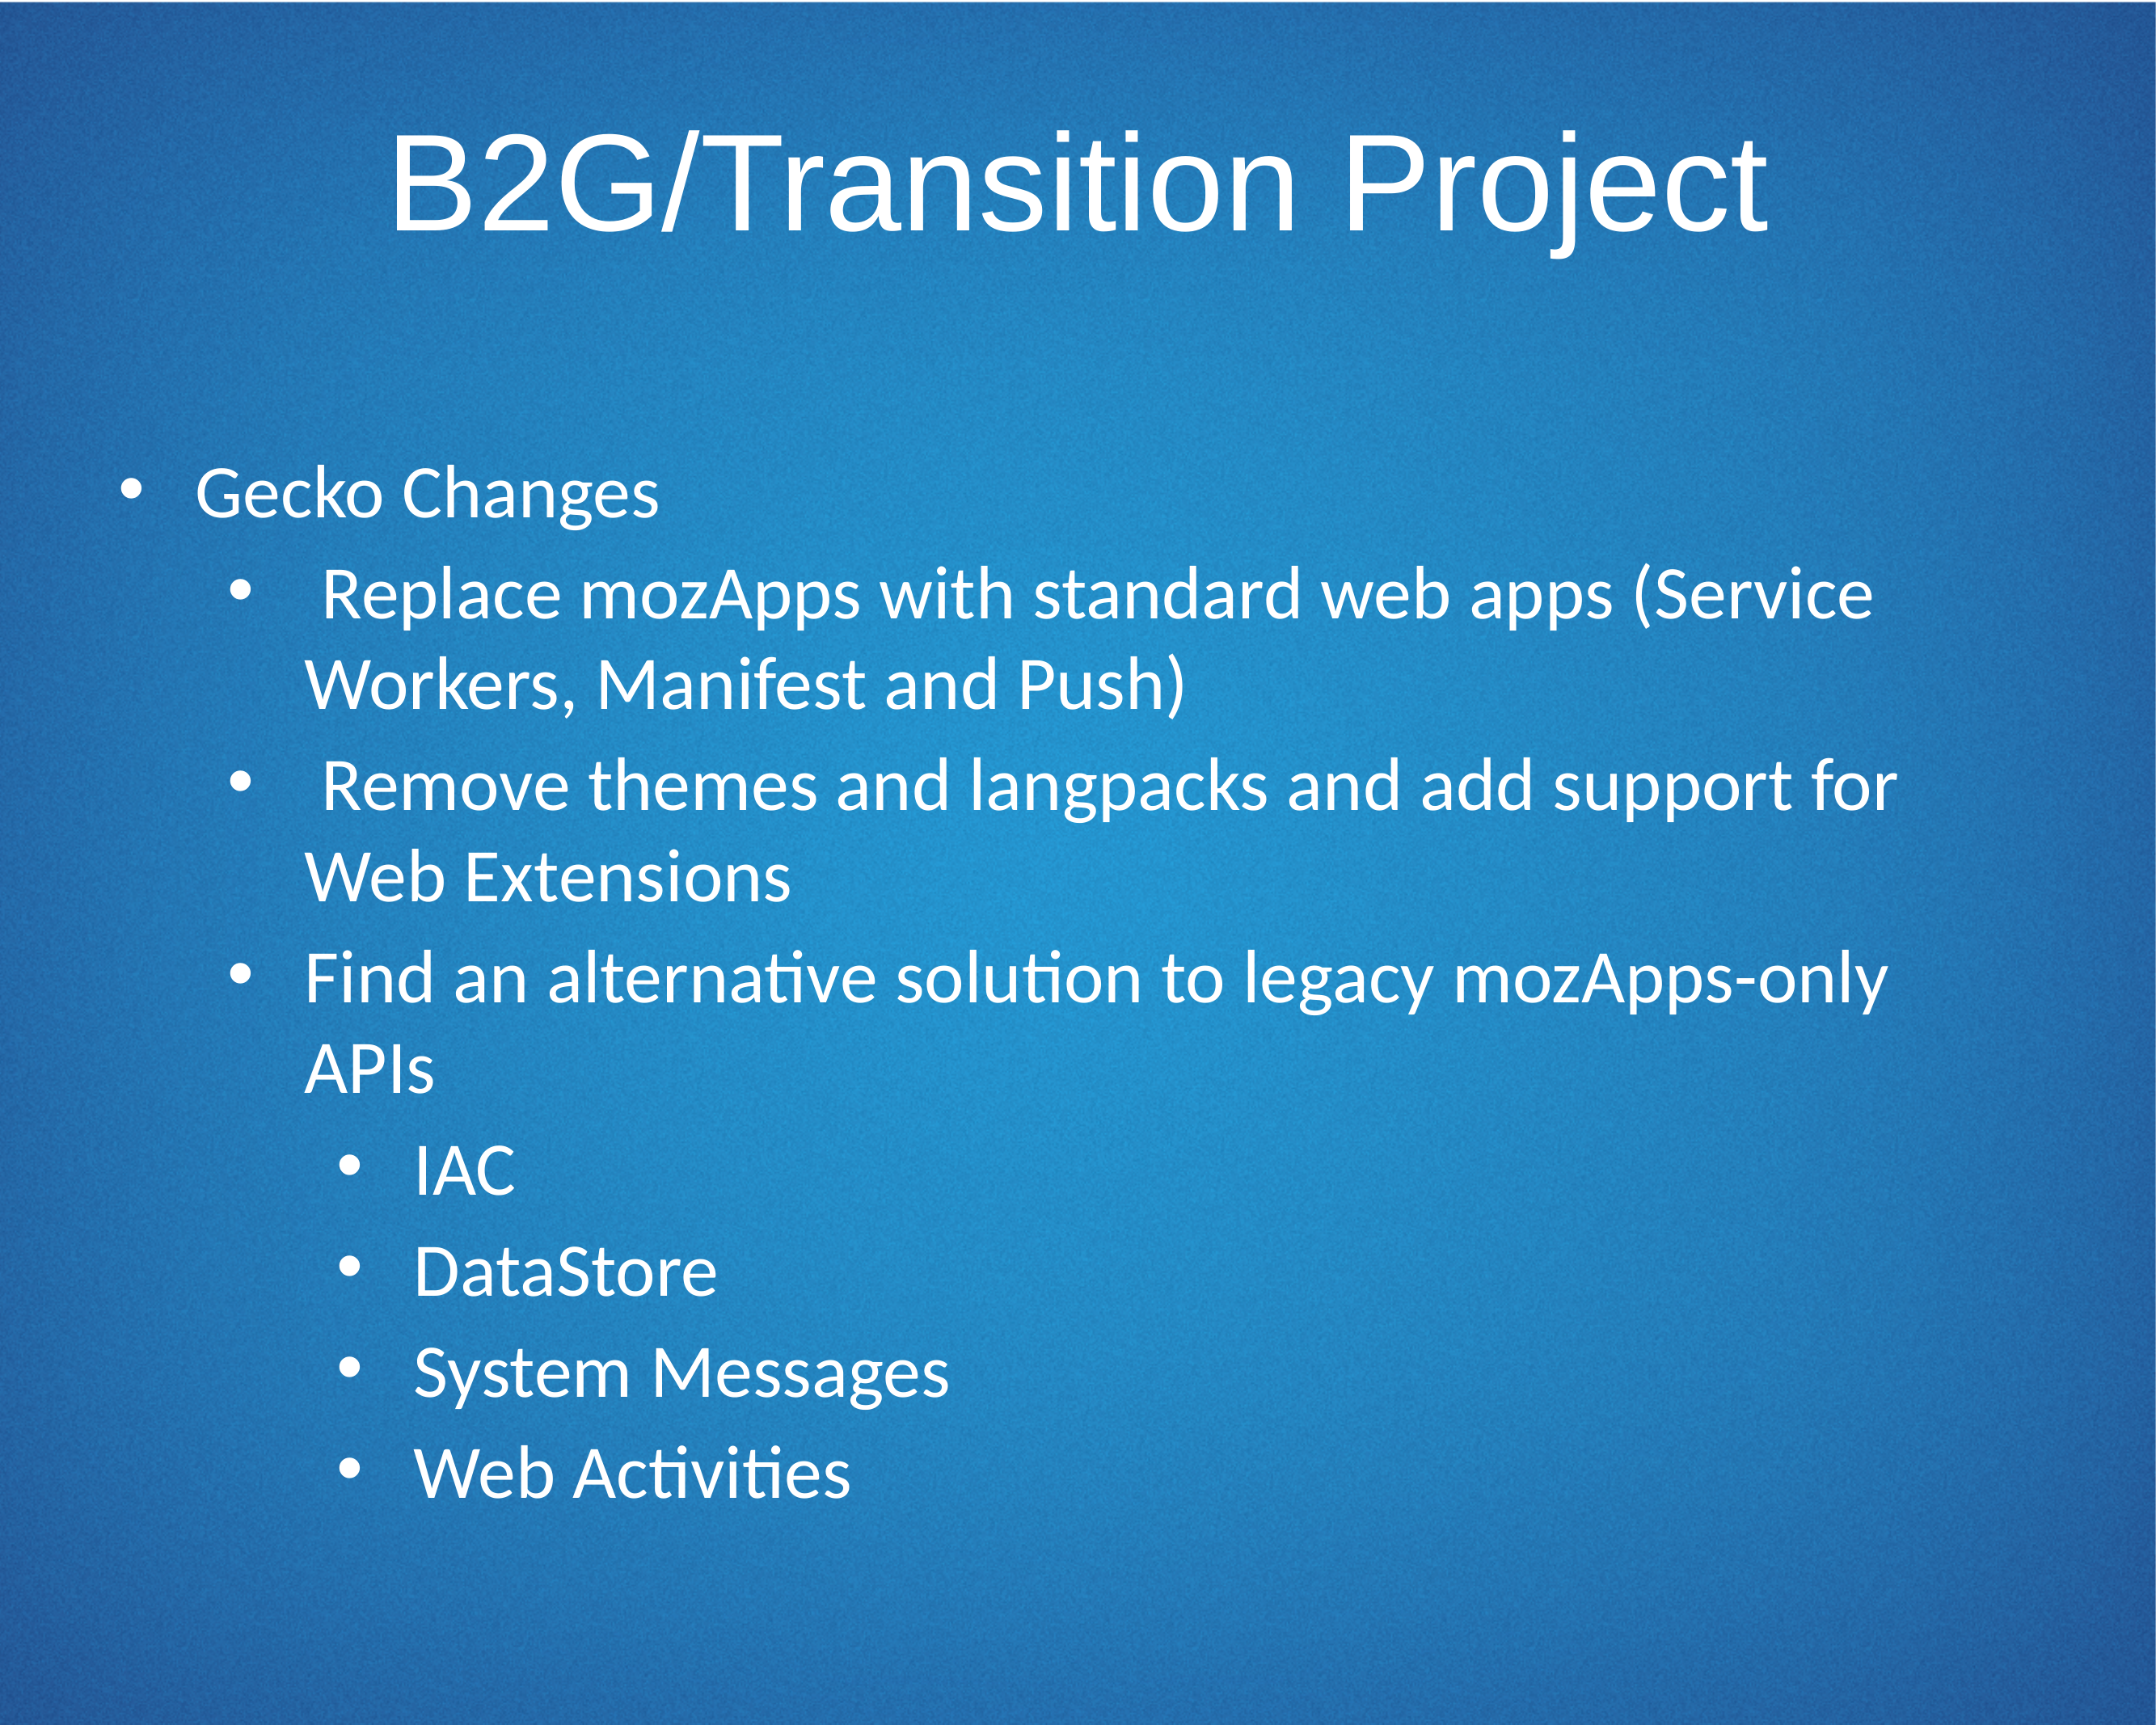

# B2G/Transition Project
Gecko Changes
 Replace mozApps with standard web apps (Service Workers, Manifest and Push)
 Remove themes and langpacks and add support for Web Extensions
Find an alternative solution to legacy mozApps-only APIs
IAC
DataStore
System Messages
Web Activities